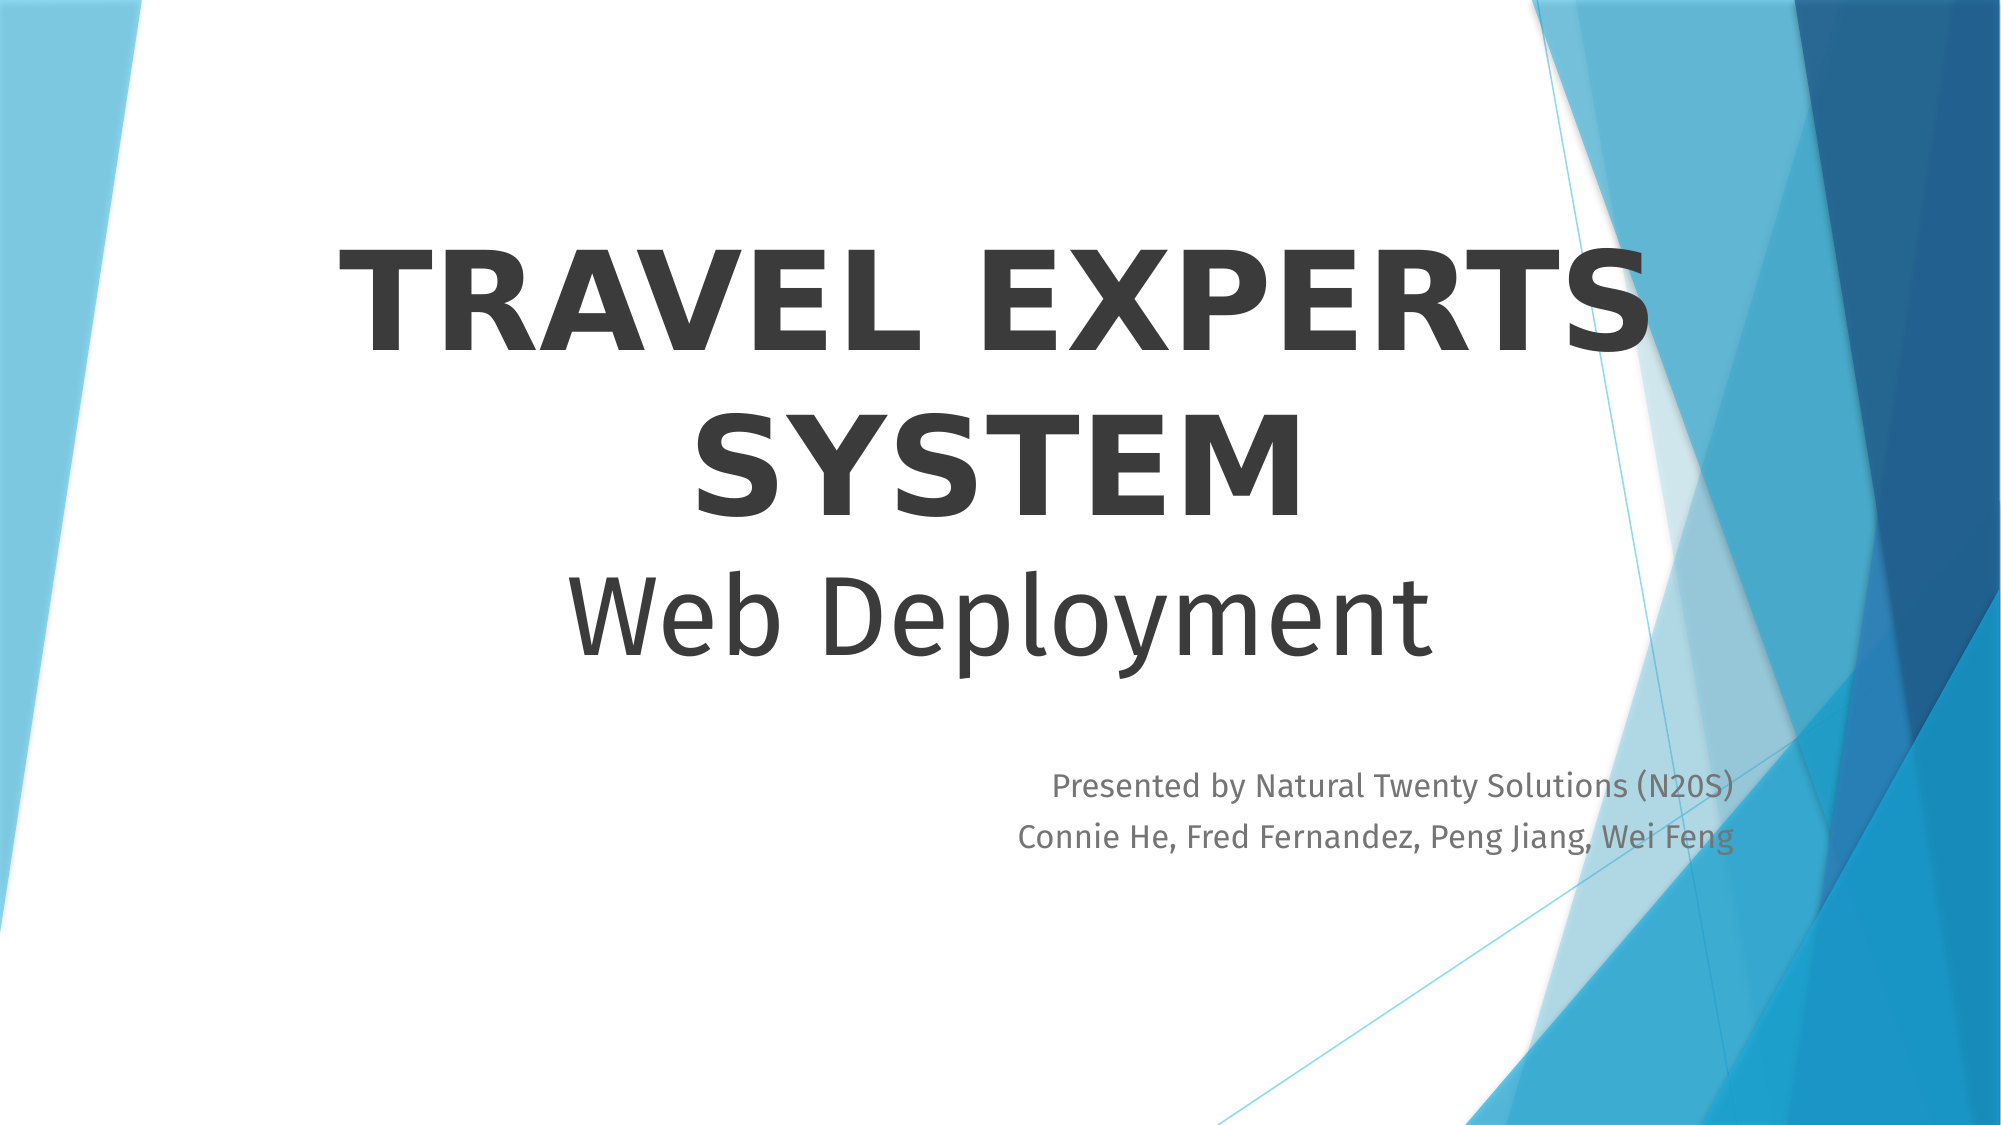

# TRAVEL EXPERTS SYSTEM Web Deployment
Presented by Natural Twenty Solutions (N20S)
Connie He, Fred Fernandez, Peng Jiang, Wei Feng